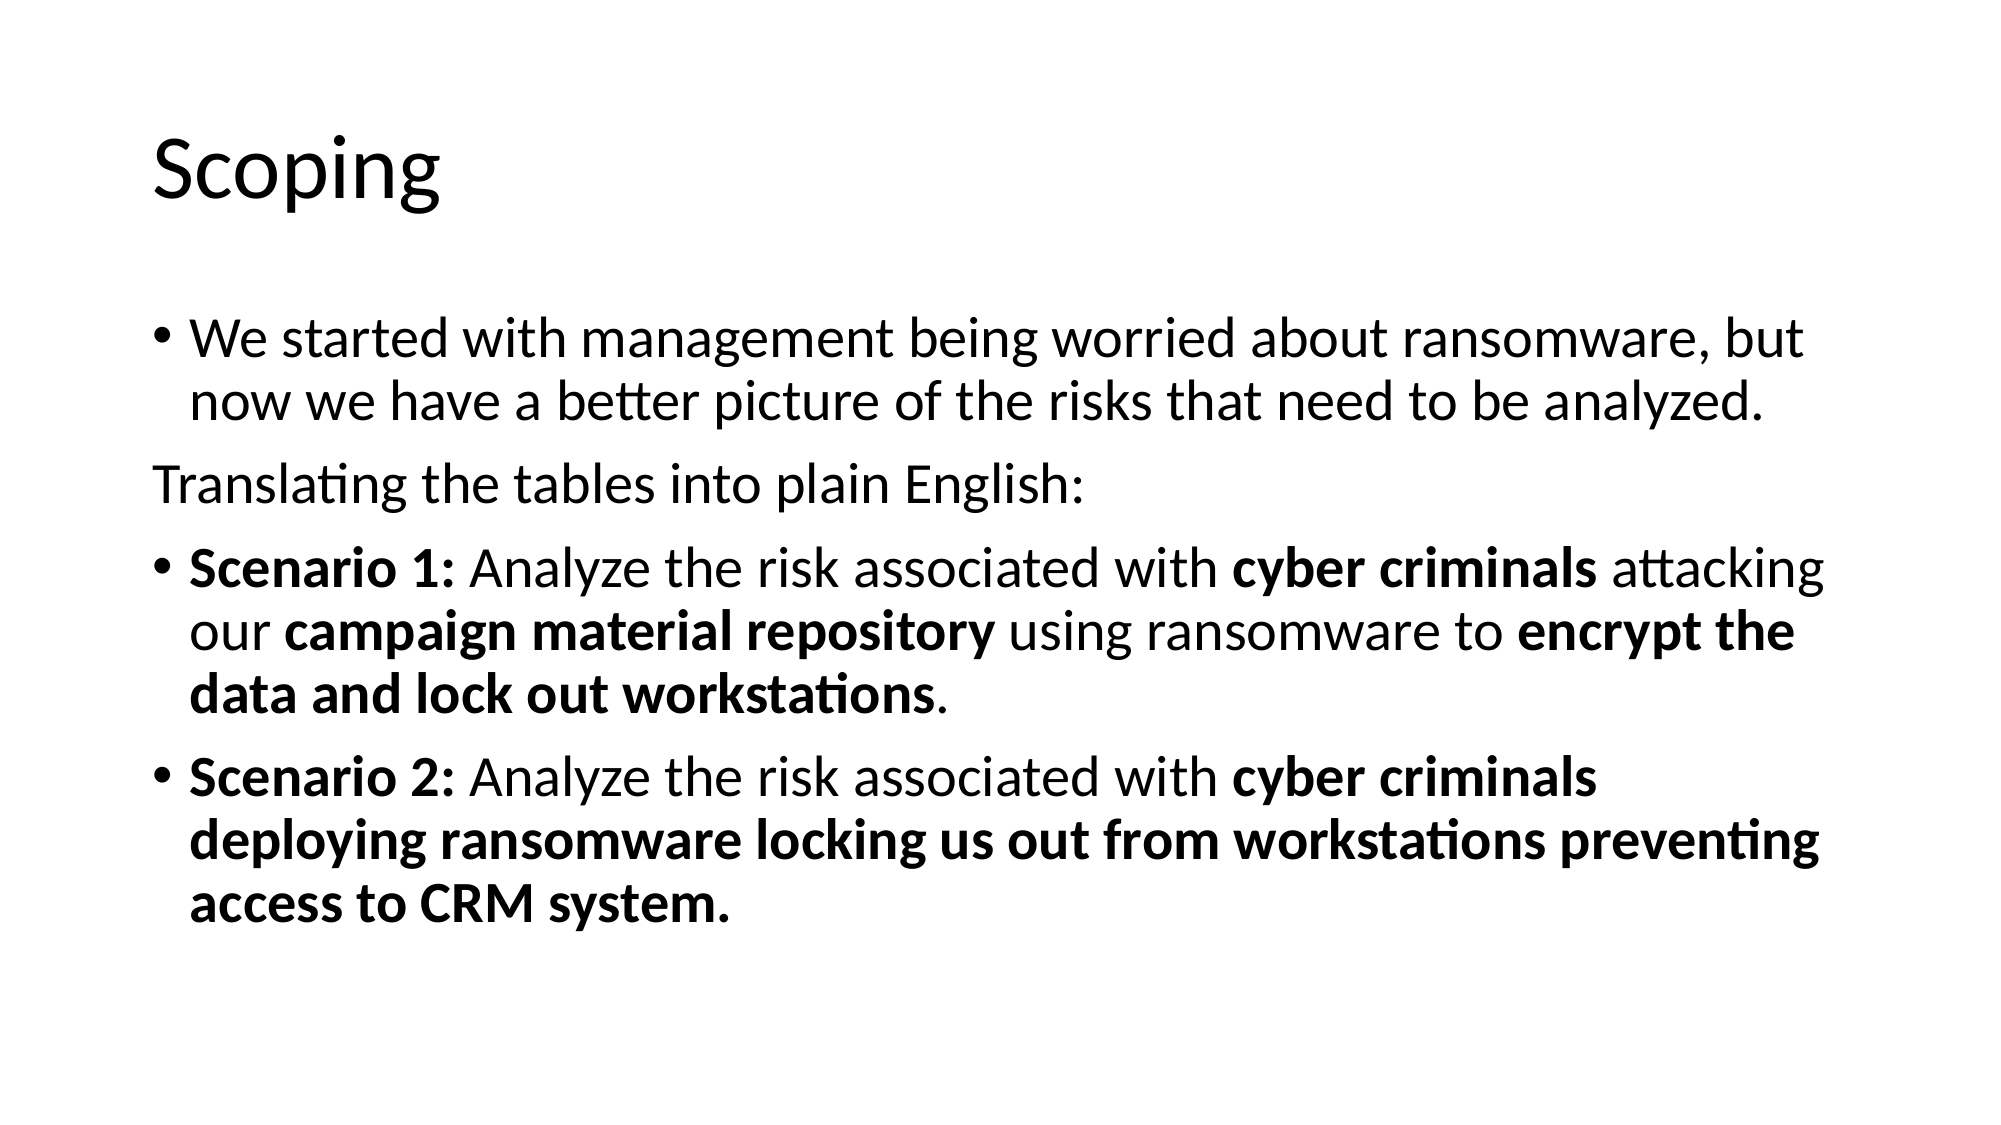

# Scoping
We started with management being worried about ransomware, but now we have a better picture of the risks that need to be analyzed.
Translating the tables into plain English:
Scenario 1: Analyze the risk associated with cyber criminals attacking our campaign material repository using ransomware to encrypt the data and lock out workstations.
Scenario 2: Analyze the risk associated with cyber criminals deploying ransomware locking us out from workstations preventing access to CRM system.